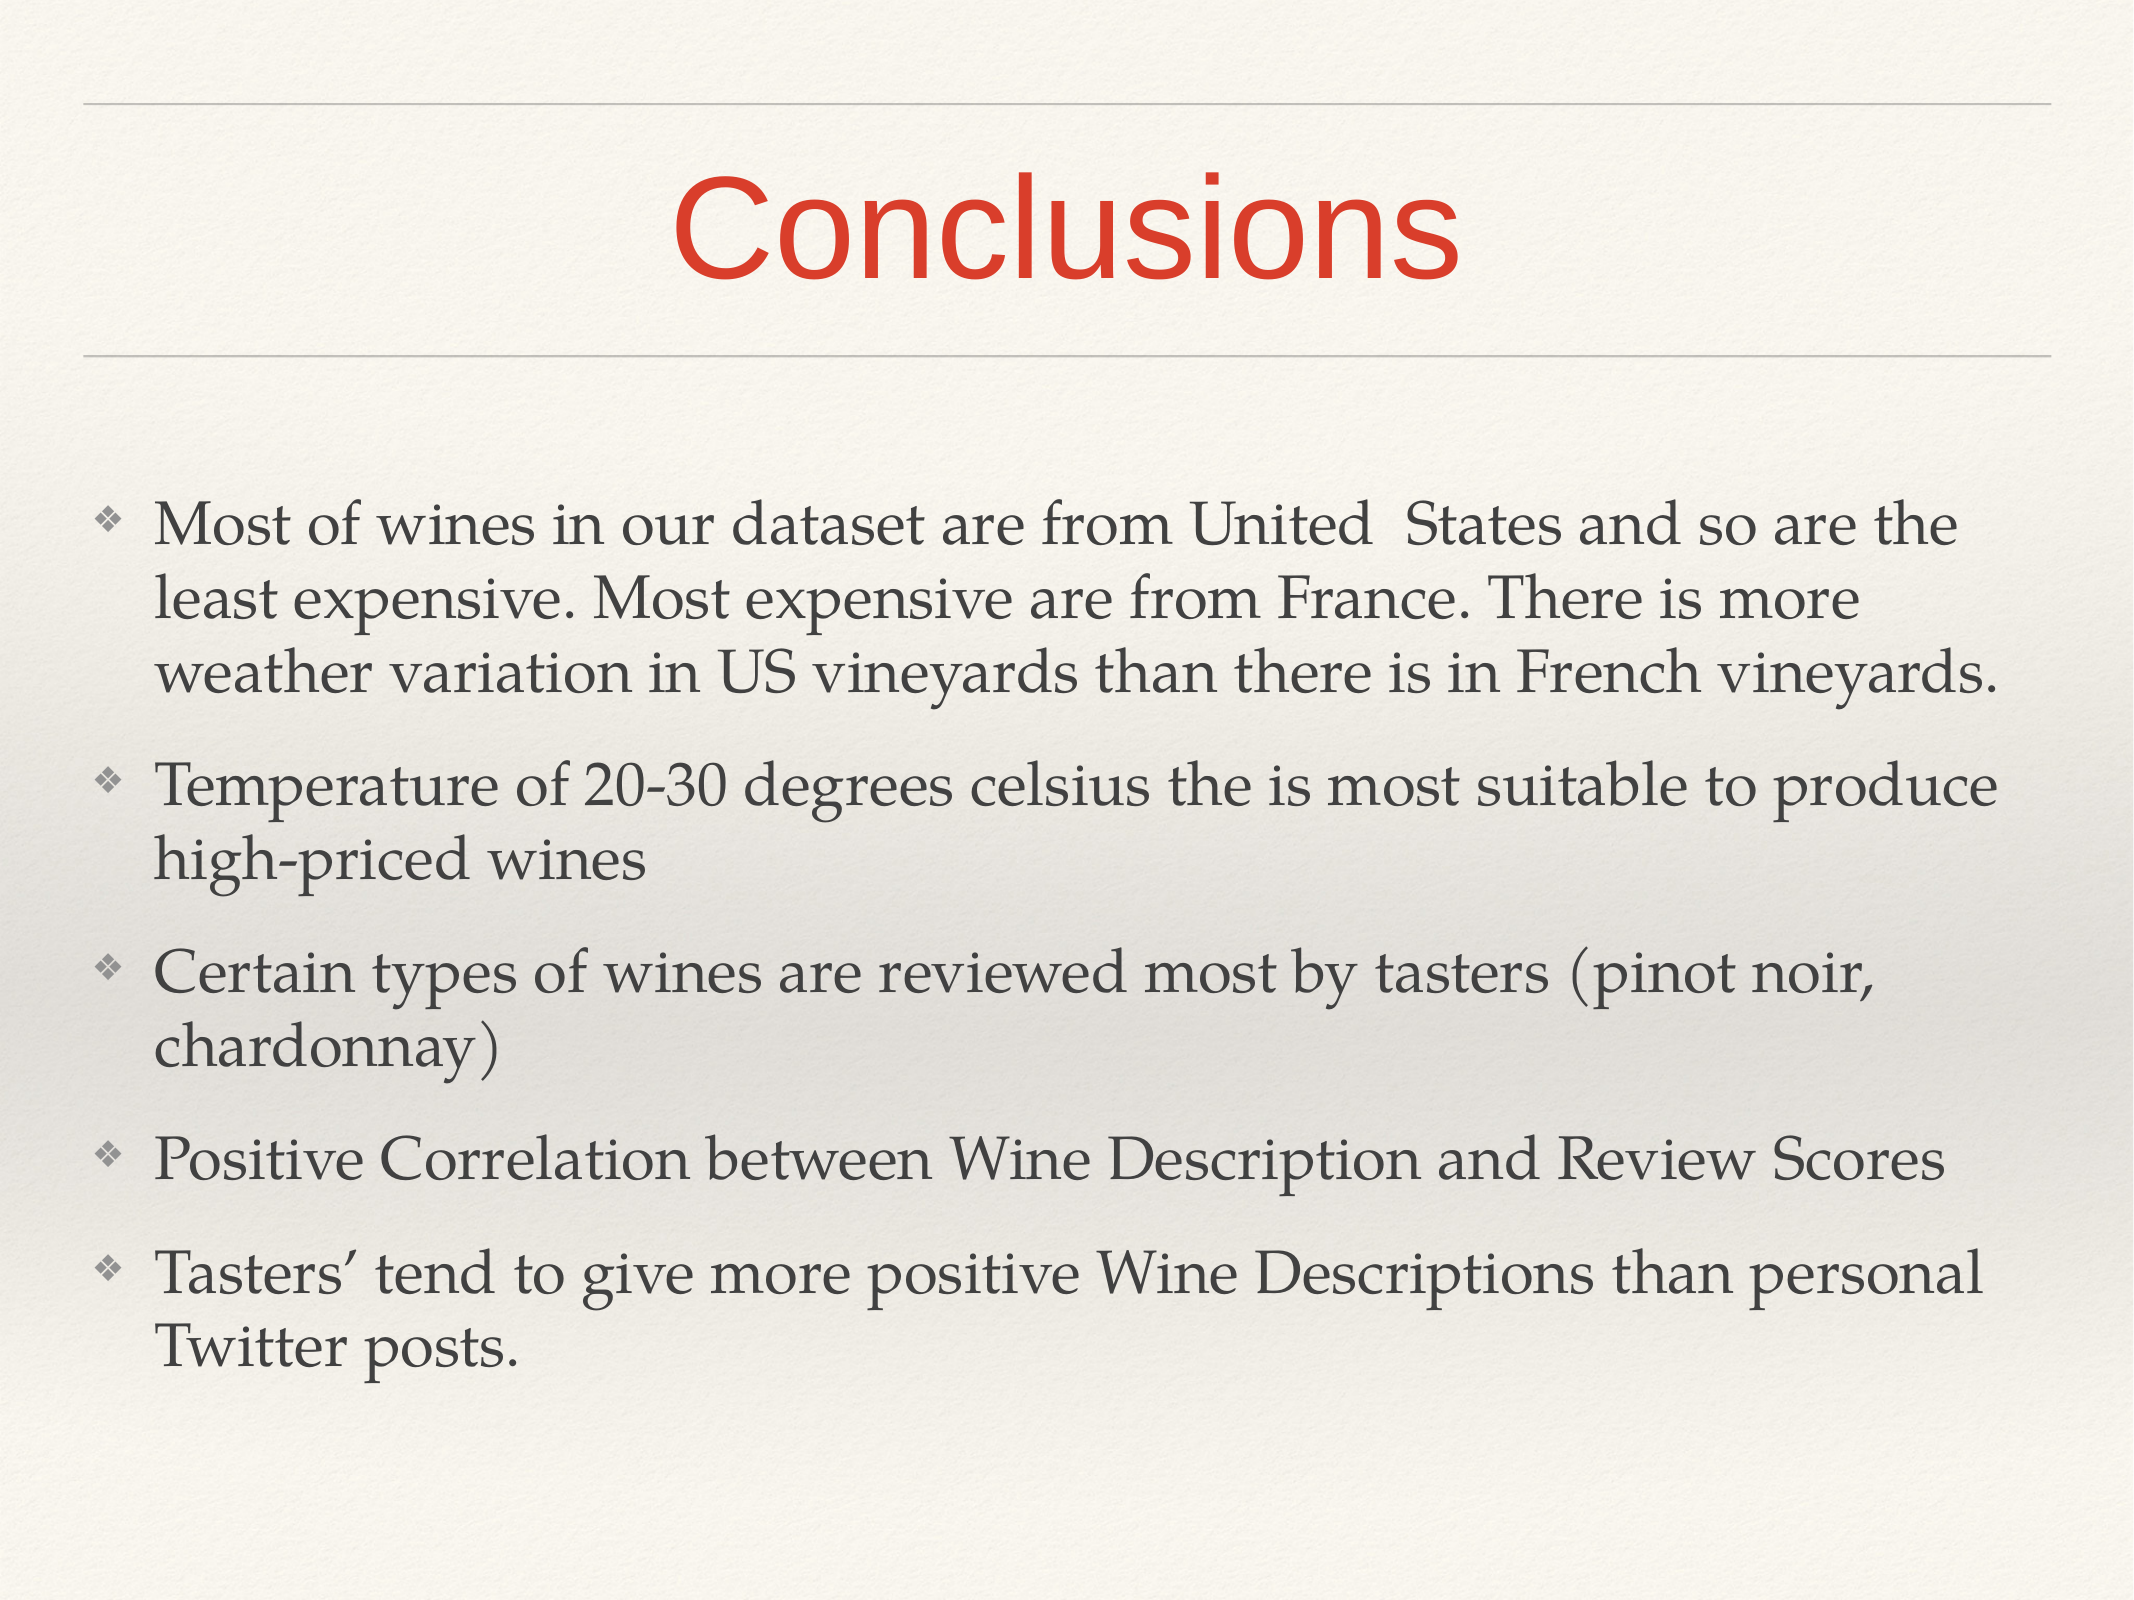

# Conclusions
Most of wines in our dataset are from United  States and so are the least expensive. Most expensive are from France. There is more weather variation in US vineyards than there is in French vineyards.
Temperature of 20-30 degrees celsius the is most suitable to produce high-priced wines
Certain types of wines are reviewed most by tasters (pinot noir, chardonnay)
Positive Correlation between Wine Description and Review Scores
Tasters’ tend to give more positive Wine Descriptions than personal Twitter posts.